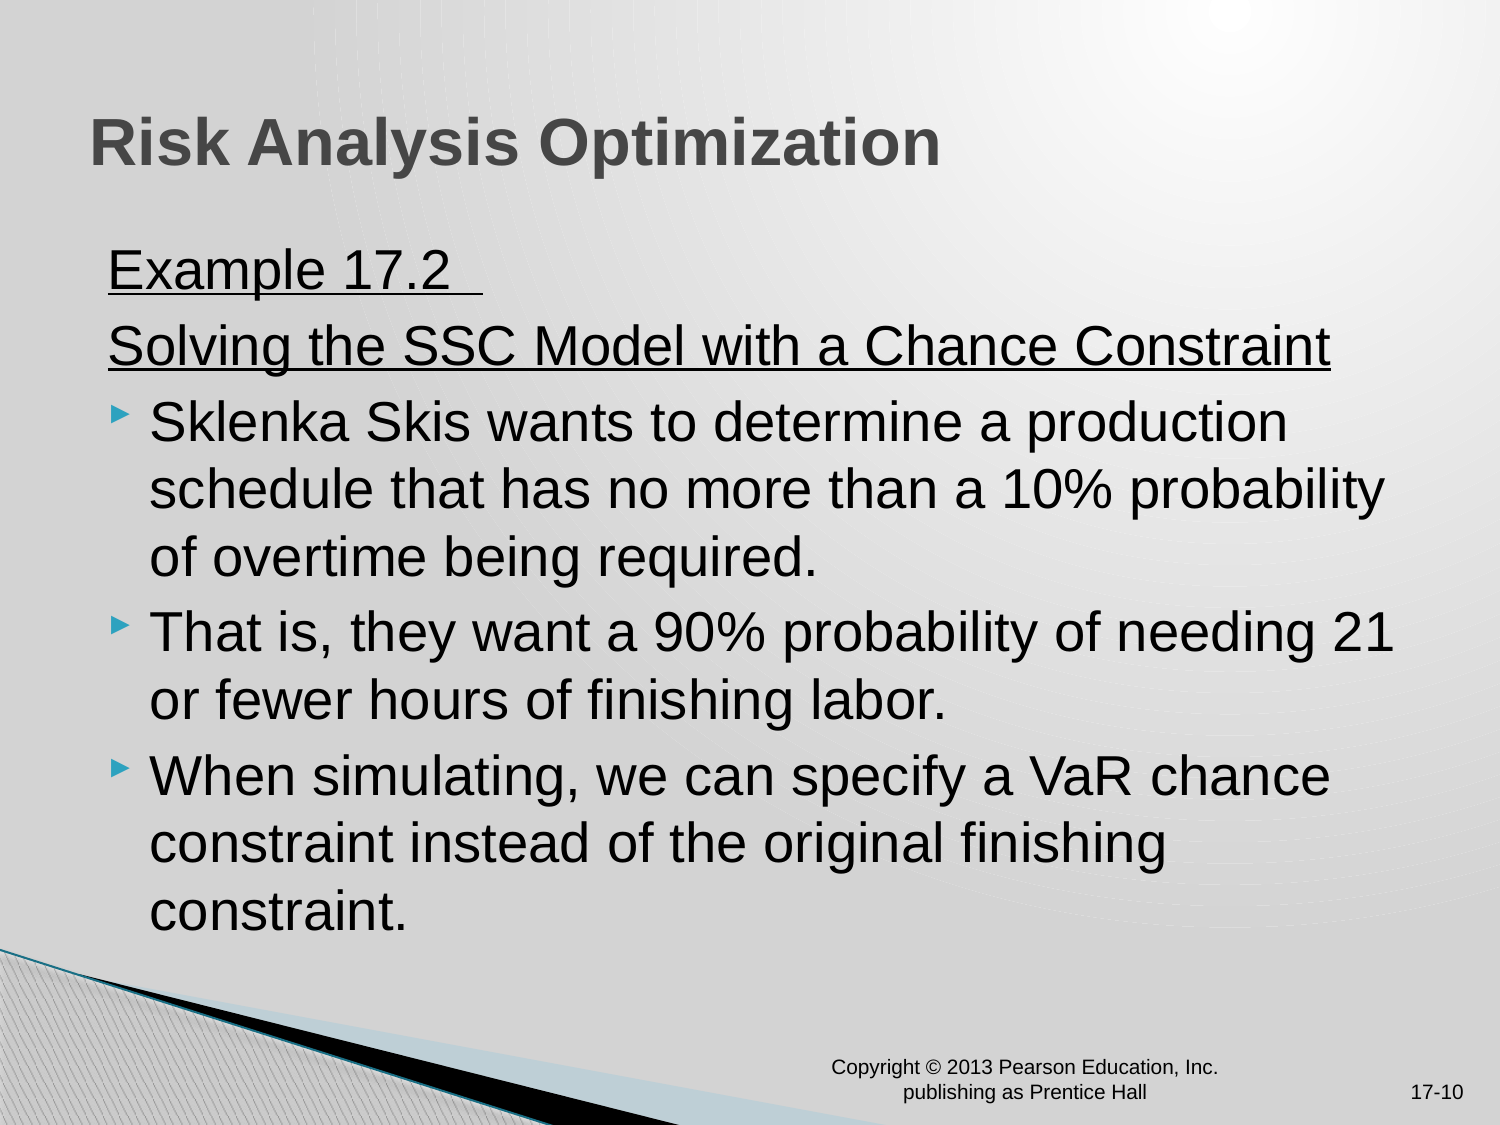

# Risk Analysis Optimization
Example 17.2
Solving the SSC Model with a Chance Constraint
Sklenka Skis wants to determine a production schedule that has no more than a 10% probability of overtime being required.
That is, they want a 90% probability of needing 21 or fewer hours of finishing labor.
When simulating, we can specify a VaR chance constraint instead of the original finishing constraint.
Copyright © 2013 Pearson Education, Inc. publishing as Prentice Hall
17-10